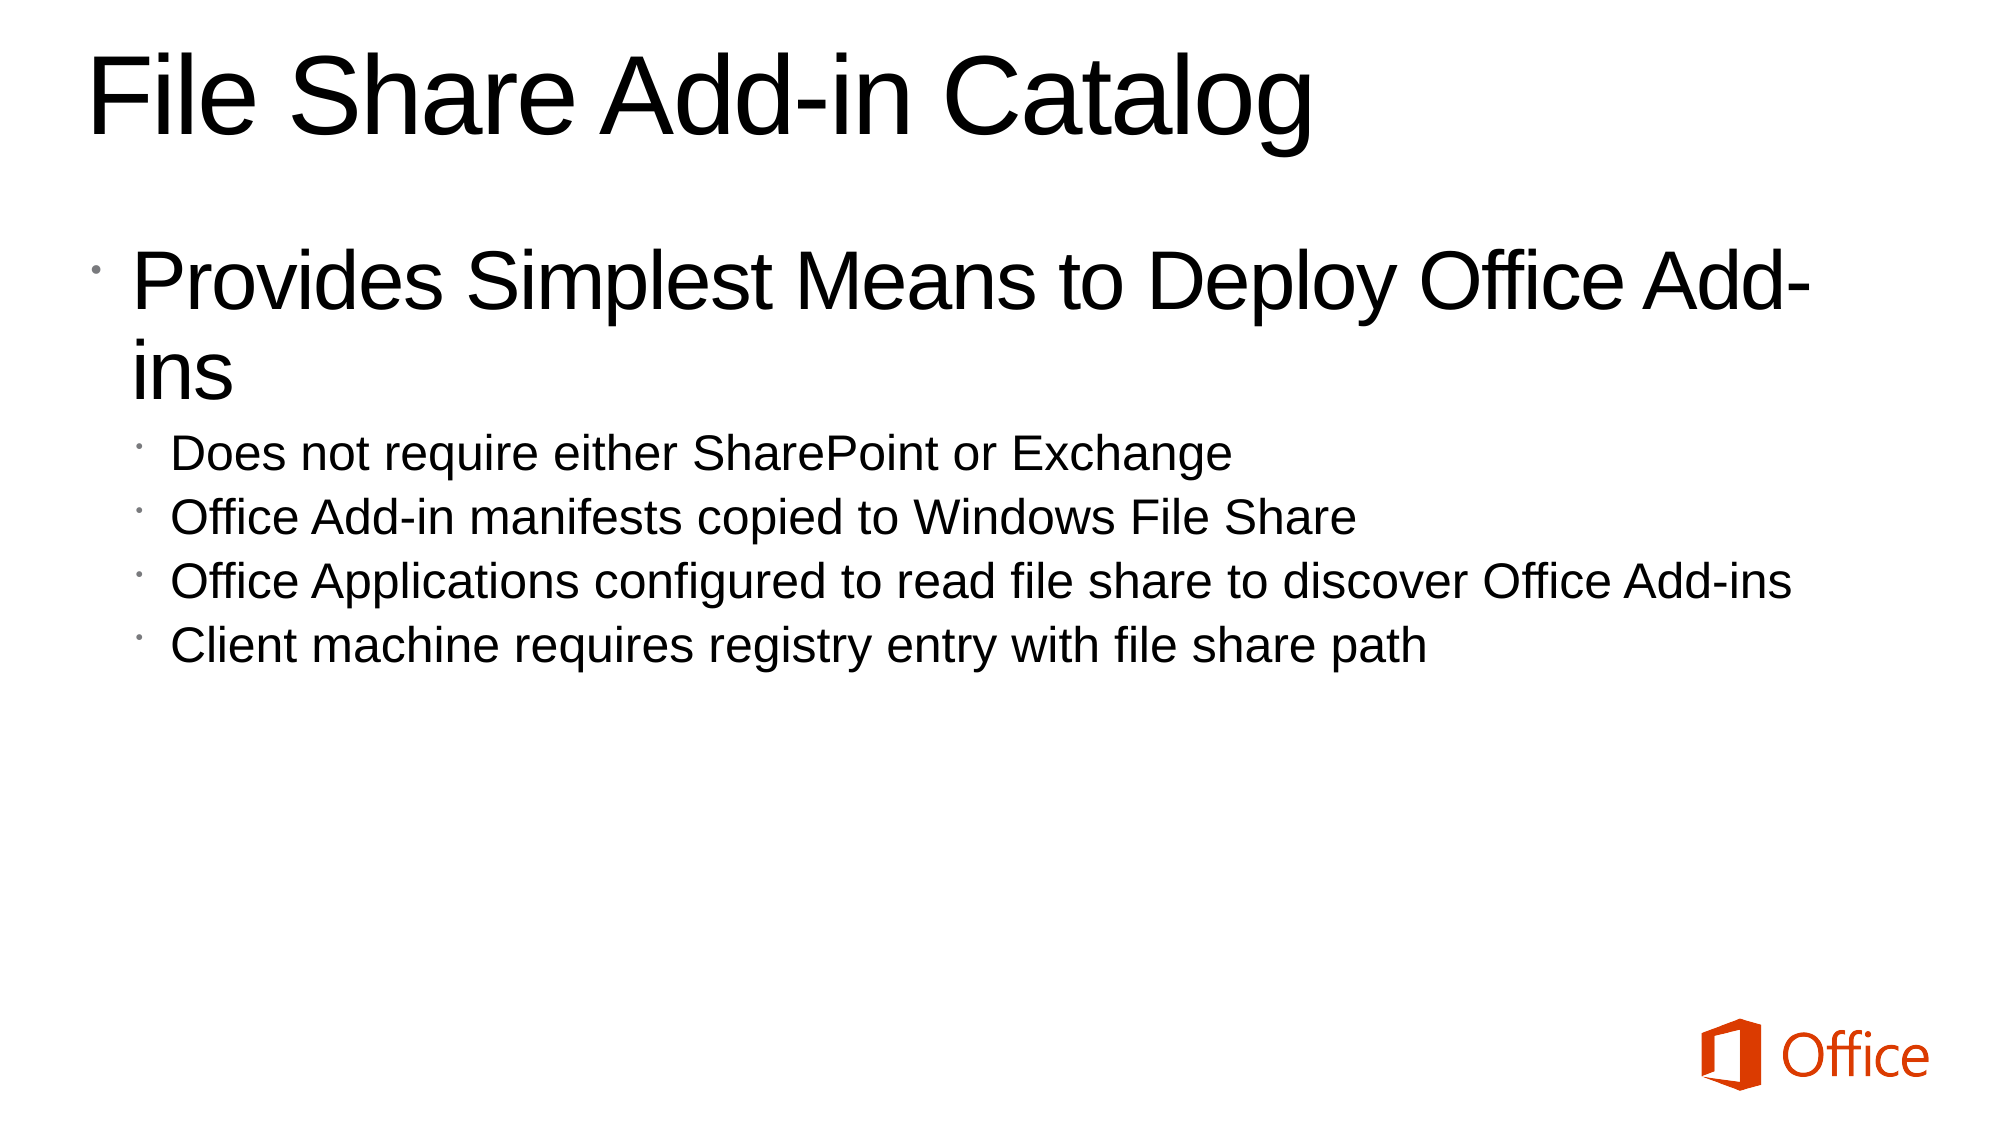

# File Share Add-in Catalog
Provides Simplest Means to Deploy Office Add-ins
Does not require either SharePoint or Exchange
Office Add-in manifests copied to Windows File Share
Office Applications configured to read file share to discover Office Add-ins
Client machine requires registry entry with file share path